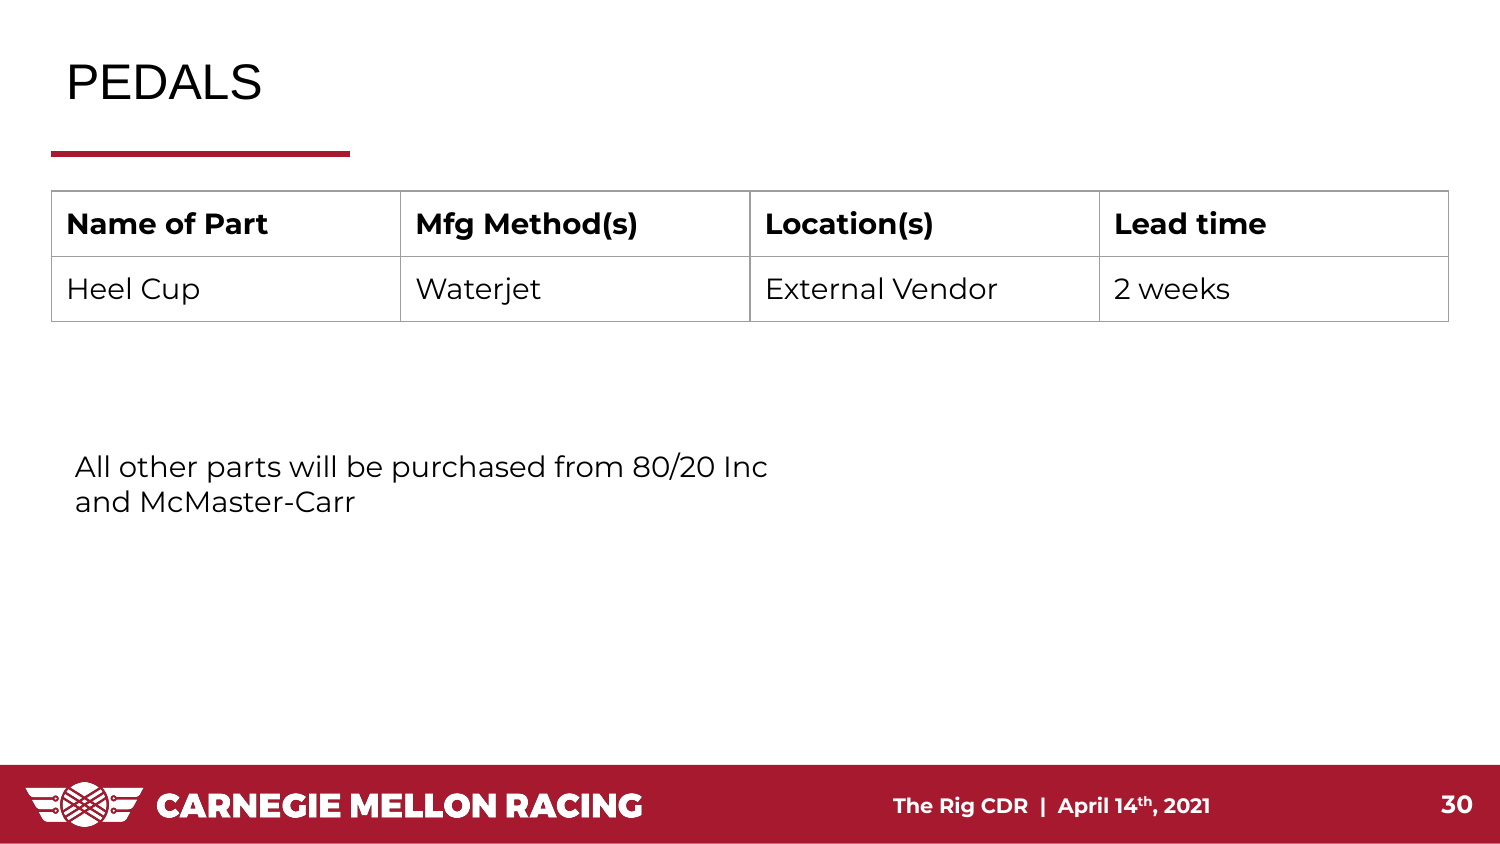

# PEDALS
| Name of Part | Mfg Method(s) | Location(s) | Lead time |
| --- | --- | --- | --- |
| Heel Cup | Waterjet | External Vendor | 2 weeks |
All other parts will be purchased from 80/20 Inc and McMaster-Carr
30